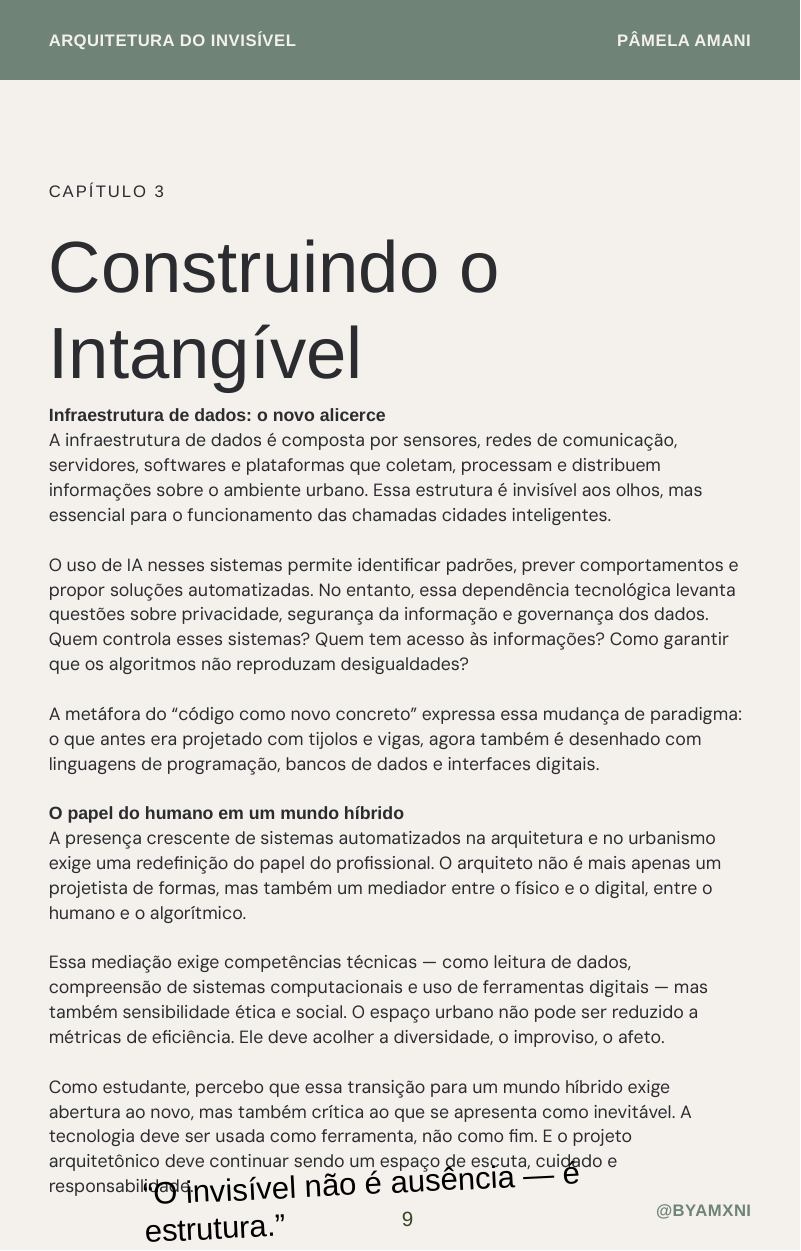

ARQUITETURA DO INVISÍVEL
PÂMELA AMANI
CAPÍTULO 3
Construindo o Intangível
Infraestrutura de dados: o novo alicerce
A infraestrutura de dados é composta por sensores, redes de comunicação, servidores, softwares e plataformas que coletam, processam e distribuem informações sobre o ambiente urbano. Essa estrutura é invisível aos olhos, mas essencial para o funcionamento das chamadas cidades inteligentes.

O uso de IA nesses sistemas permite identificar padrões, prever comportamentos e propor soluções automatizadas. No entanto, essa dependência tecnológica levanta questões sobre privacidade, segurança da informação e governança dos dados. Quem controla esses sistemas? Quem tem acesso às informações? Como garantir que os algoritmos não reproduzam desigualdades?

A metáfora do “código como novo concreto” expressa essa mudança de paradigma: o que antes era projetado com tijolos e vigas, agora também é desenhado com linguagens de programação, bancos de dados e interfaces digitais.

O papel do humano em um mundo híbrido
A presença crescente de sistemas automatizados na arquitetura e no urbanismo exige uma redefinição do papel do profissional. O arquiteto não é mais apenas um projetista de formas, mas também um mediador entre o físico e o digital, entre o humano e o algorítmico.

Essa mediação exige competências técnicas — como leitura de dados, compreensão de sistemas computacionais e uso de ferramentas digitais — mas também sensibilidade ética e social. O espaço urbano não pode ser reduzido a métricas de eficiência. Ele deve acolher a diversidade, o improviso, o afeto.

Como estudante, percebo que essa transição para um mundo híbrido exige abertura ao novo, mas também crítica ao que se apresenta como inevitável. A tecnologia deve ser usada como ferramenta, não como fim. E o projeto arquitetônico deve continuar sendo um espaço de escuta, cuidado e responsabilidade.

“O invisível não é ausência — é estrutura.”
@BYAMXNI
9